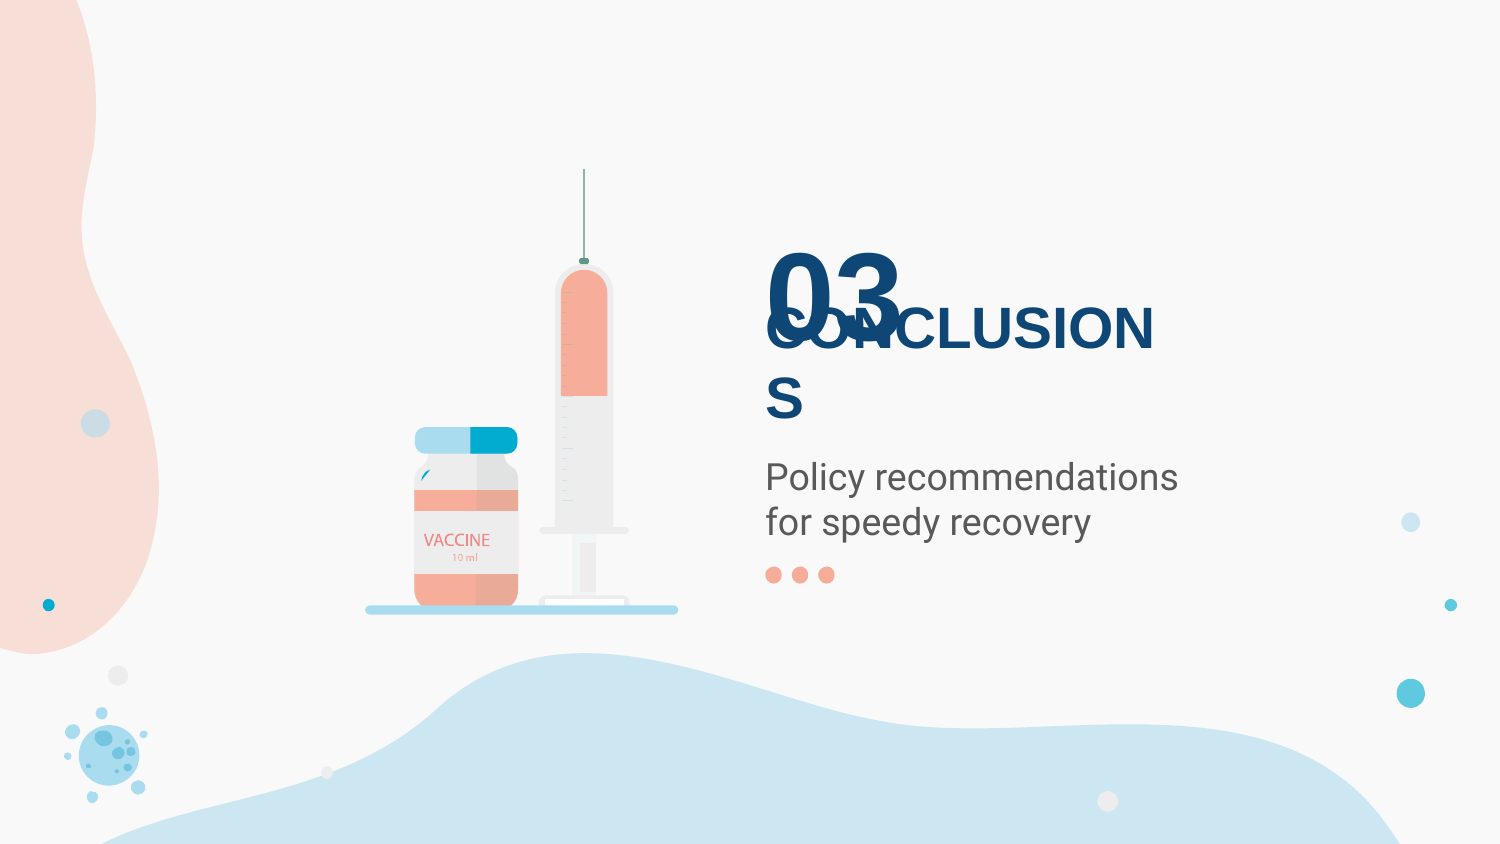

03
# CONCLUSIONS
Policy recommendations for speedy recovery